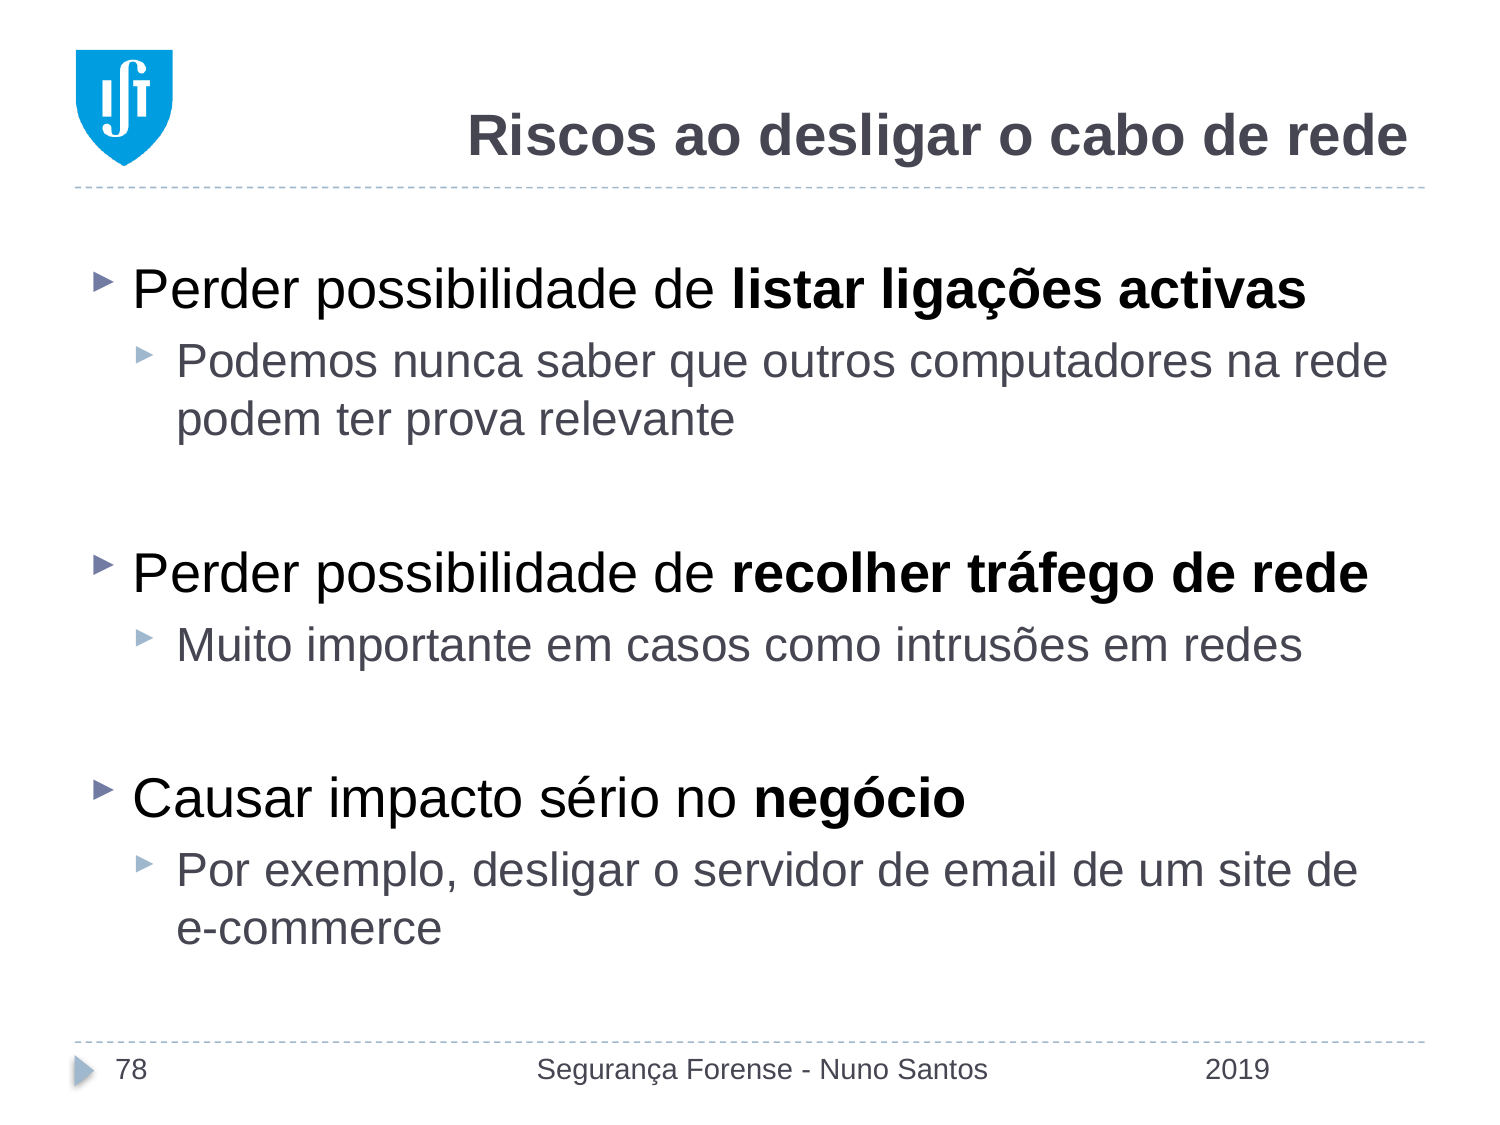

# Riscos ao desligar o cabo de rede

Perder possibilidade de listar ligações activas
Podemos nunca saber que outros computadores na rede podem ter prova relevante

Perder possibilidade de recolher tráfego de rede
Muito importante em casos como intrusões em redes

Causar impacto sério no negócio
Por exemplo, desligar o servidor de email de um site de e-commerce
78
Segurança Forense - Nuno Santos
2019